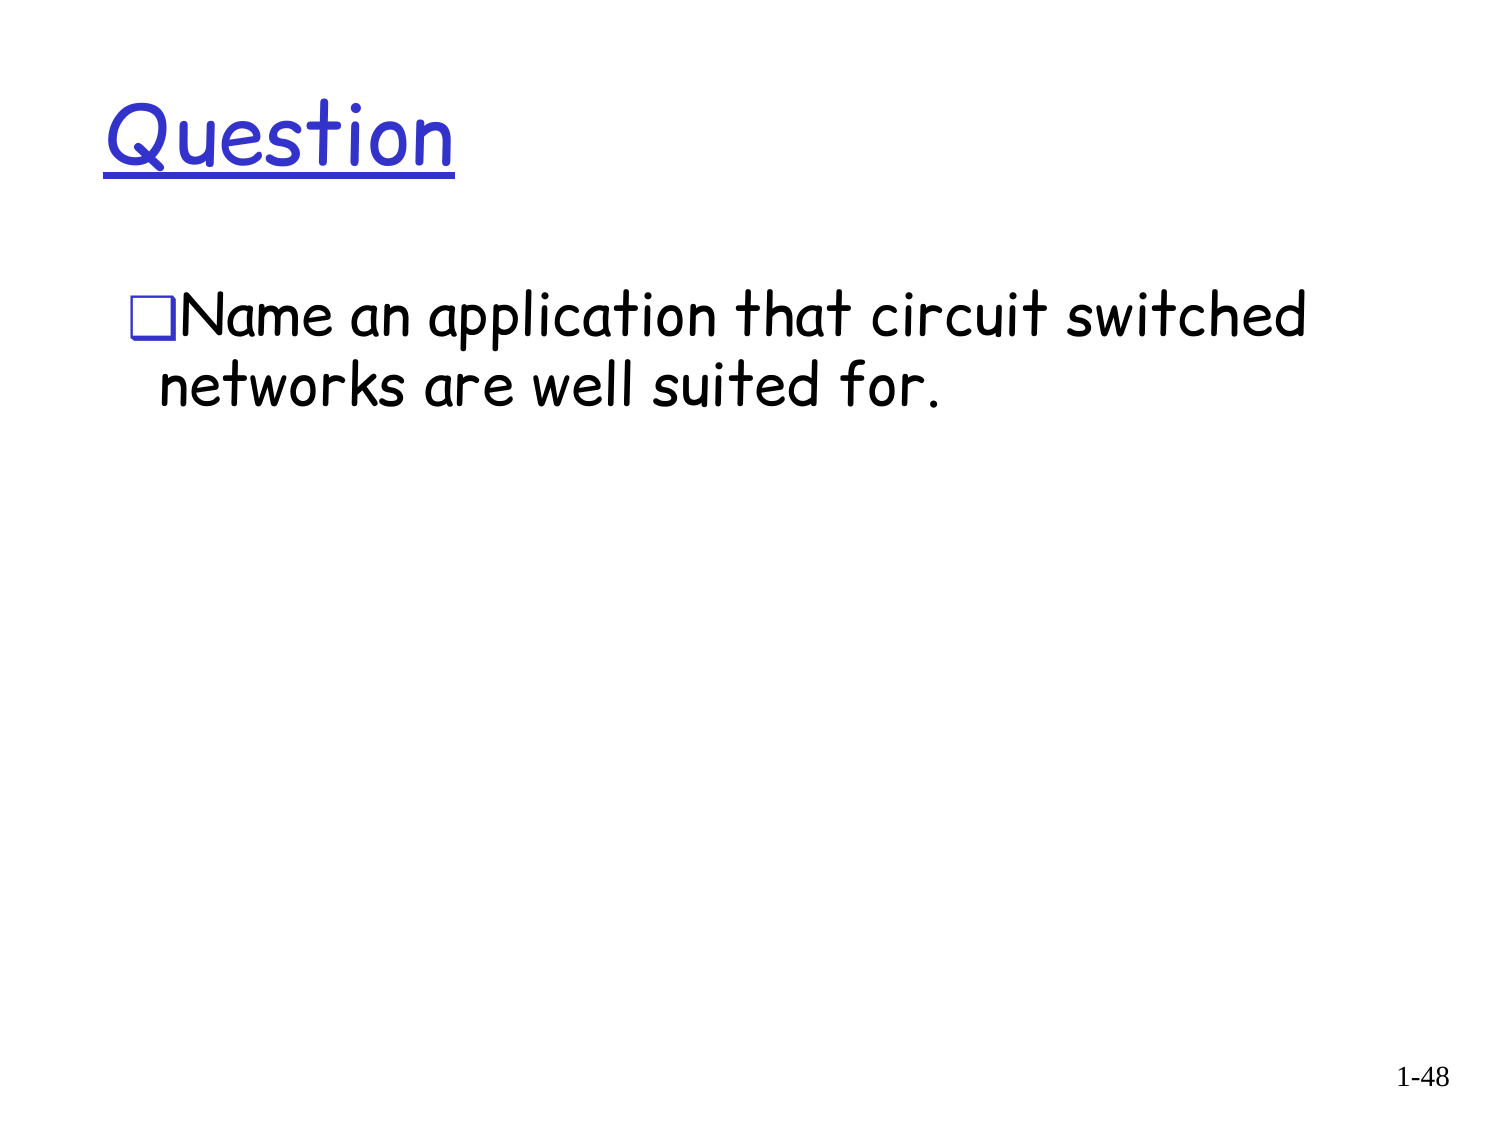

# Question
Name an application that circuit switched networks are well suited for.
1-48